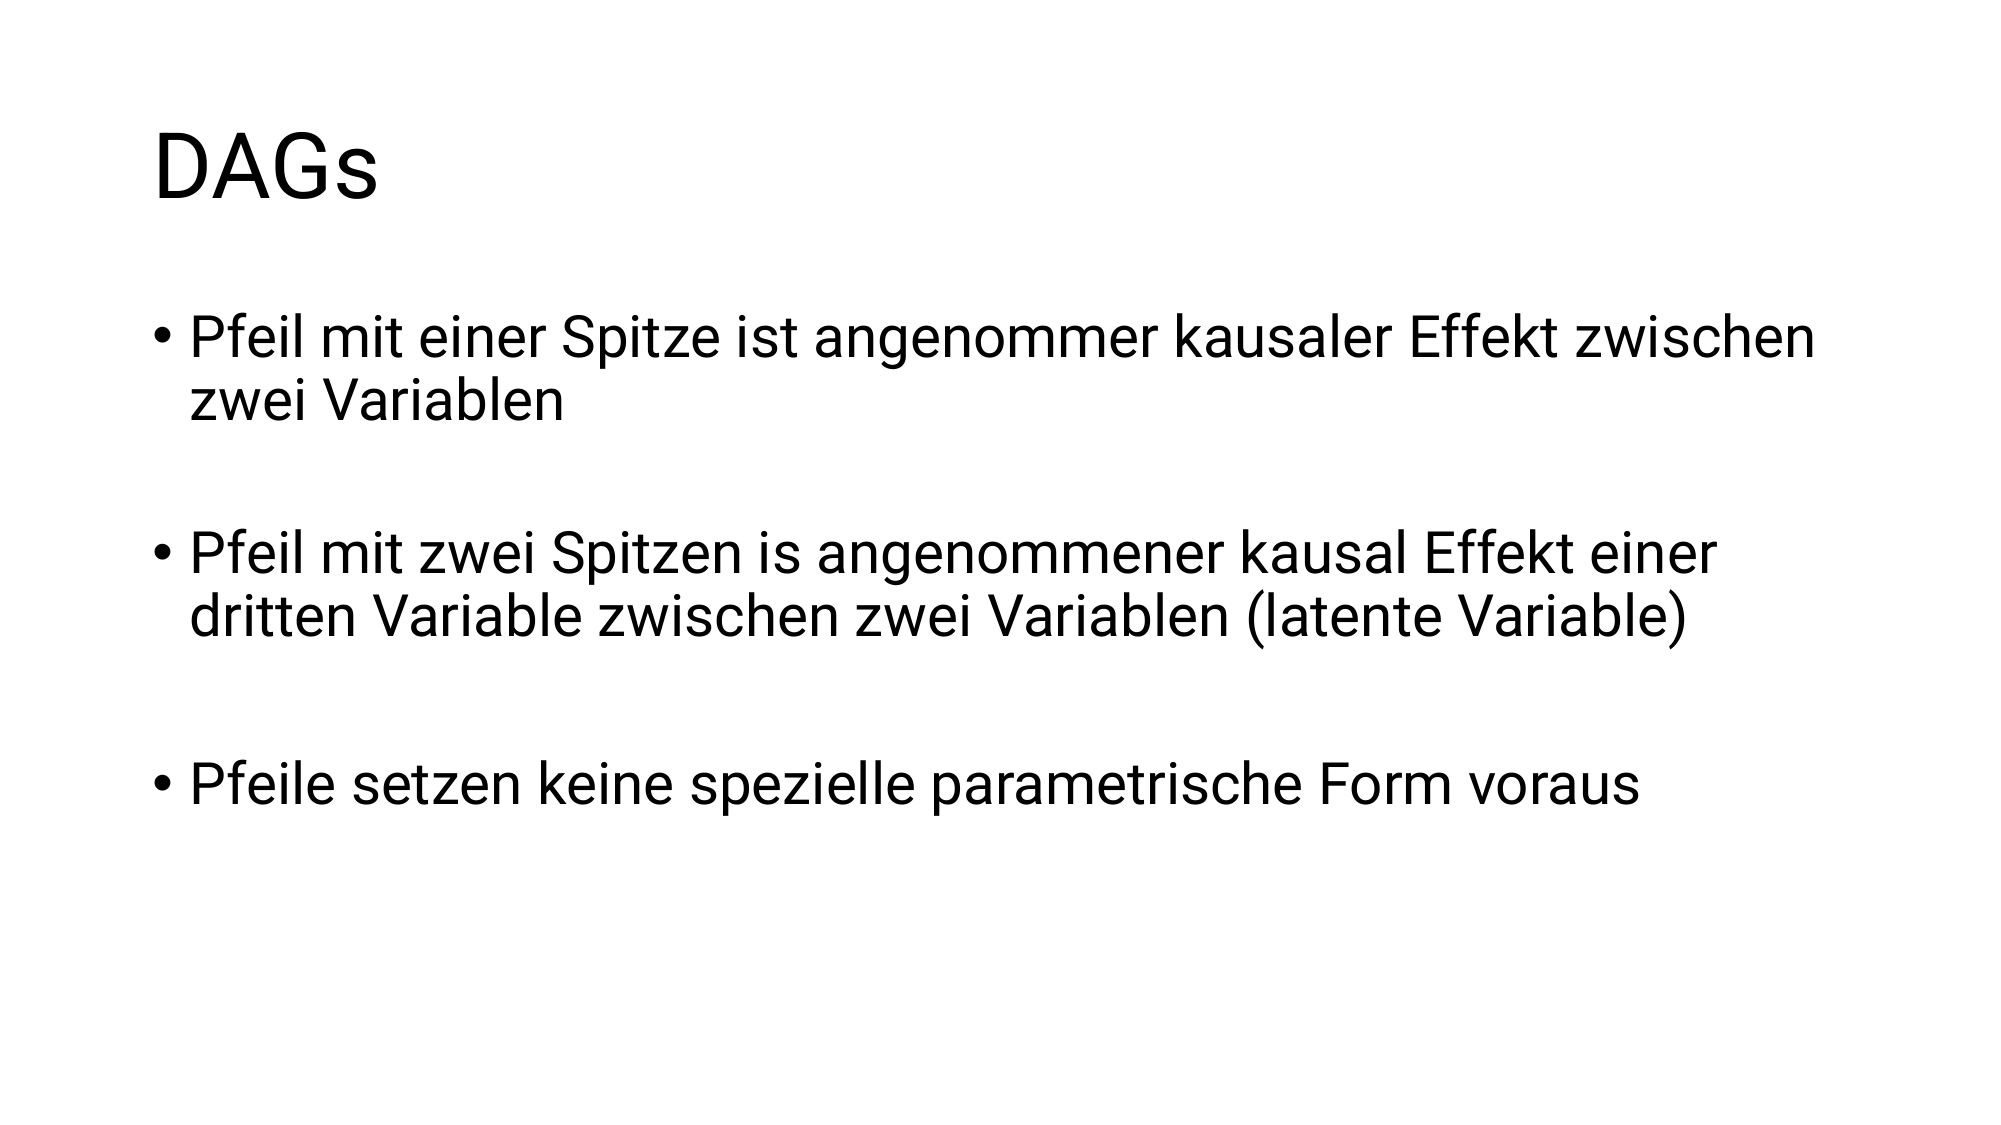

# DAGs
Pfeil mit einer Spitze ist angenommer kausaler Effekt zwischen zwei Variablen
Pfeil mit zwei Spitzen is angenommener kausal Effekt einer dritten Variable zwischen zwei Variablen (latente Variable)

Pfeile setzen keine spezielle parametrische Form voraus